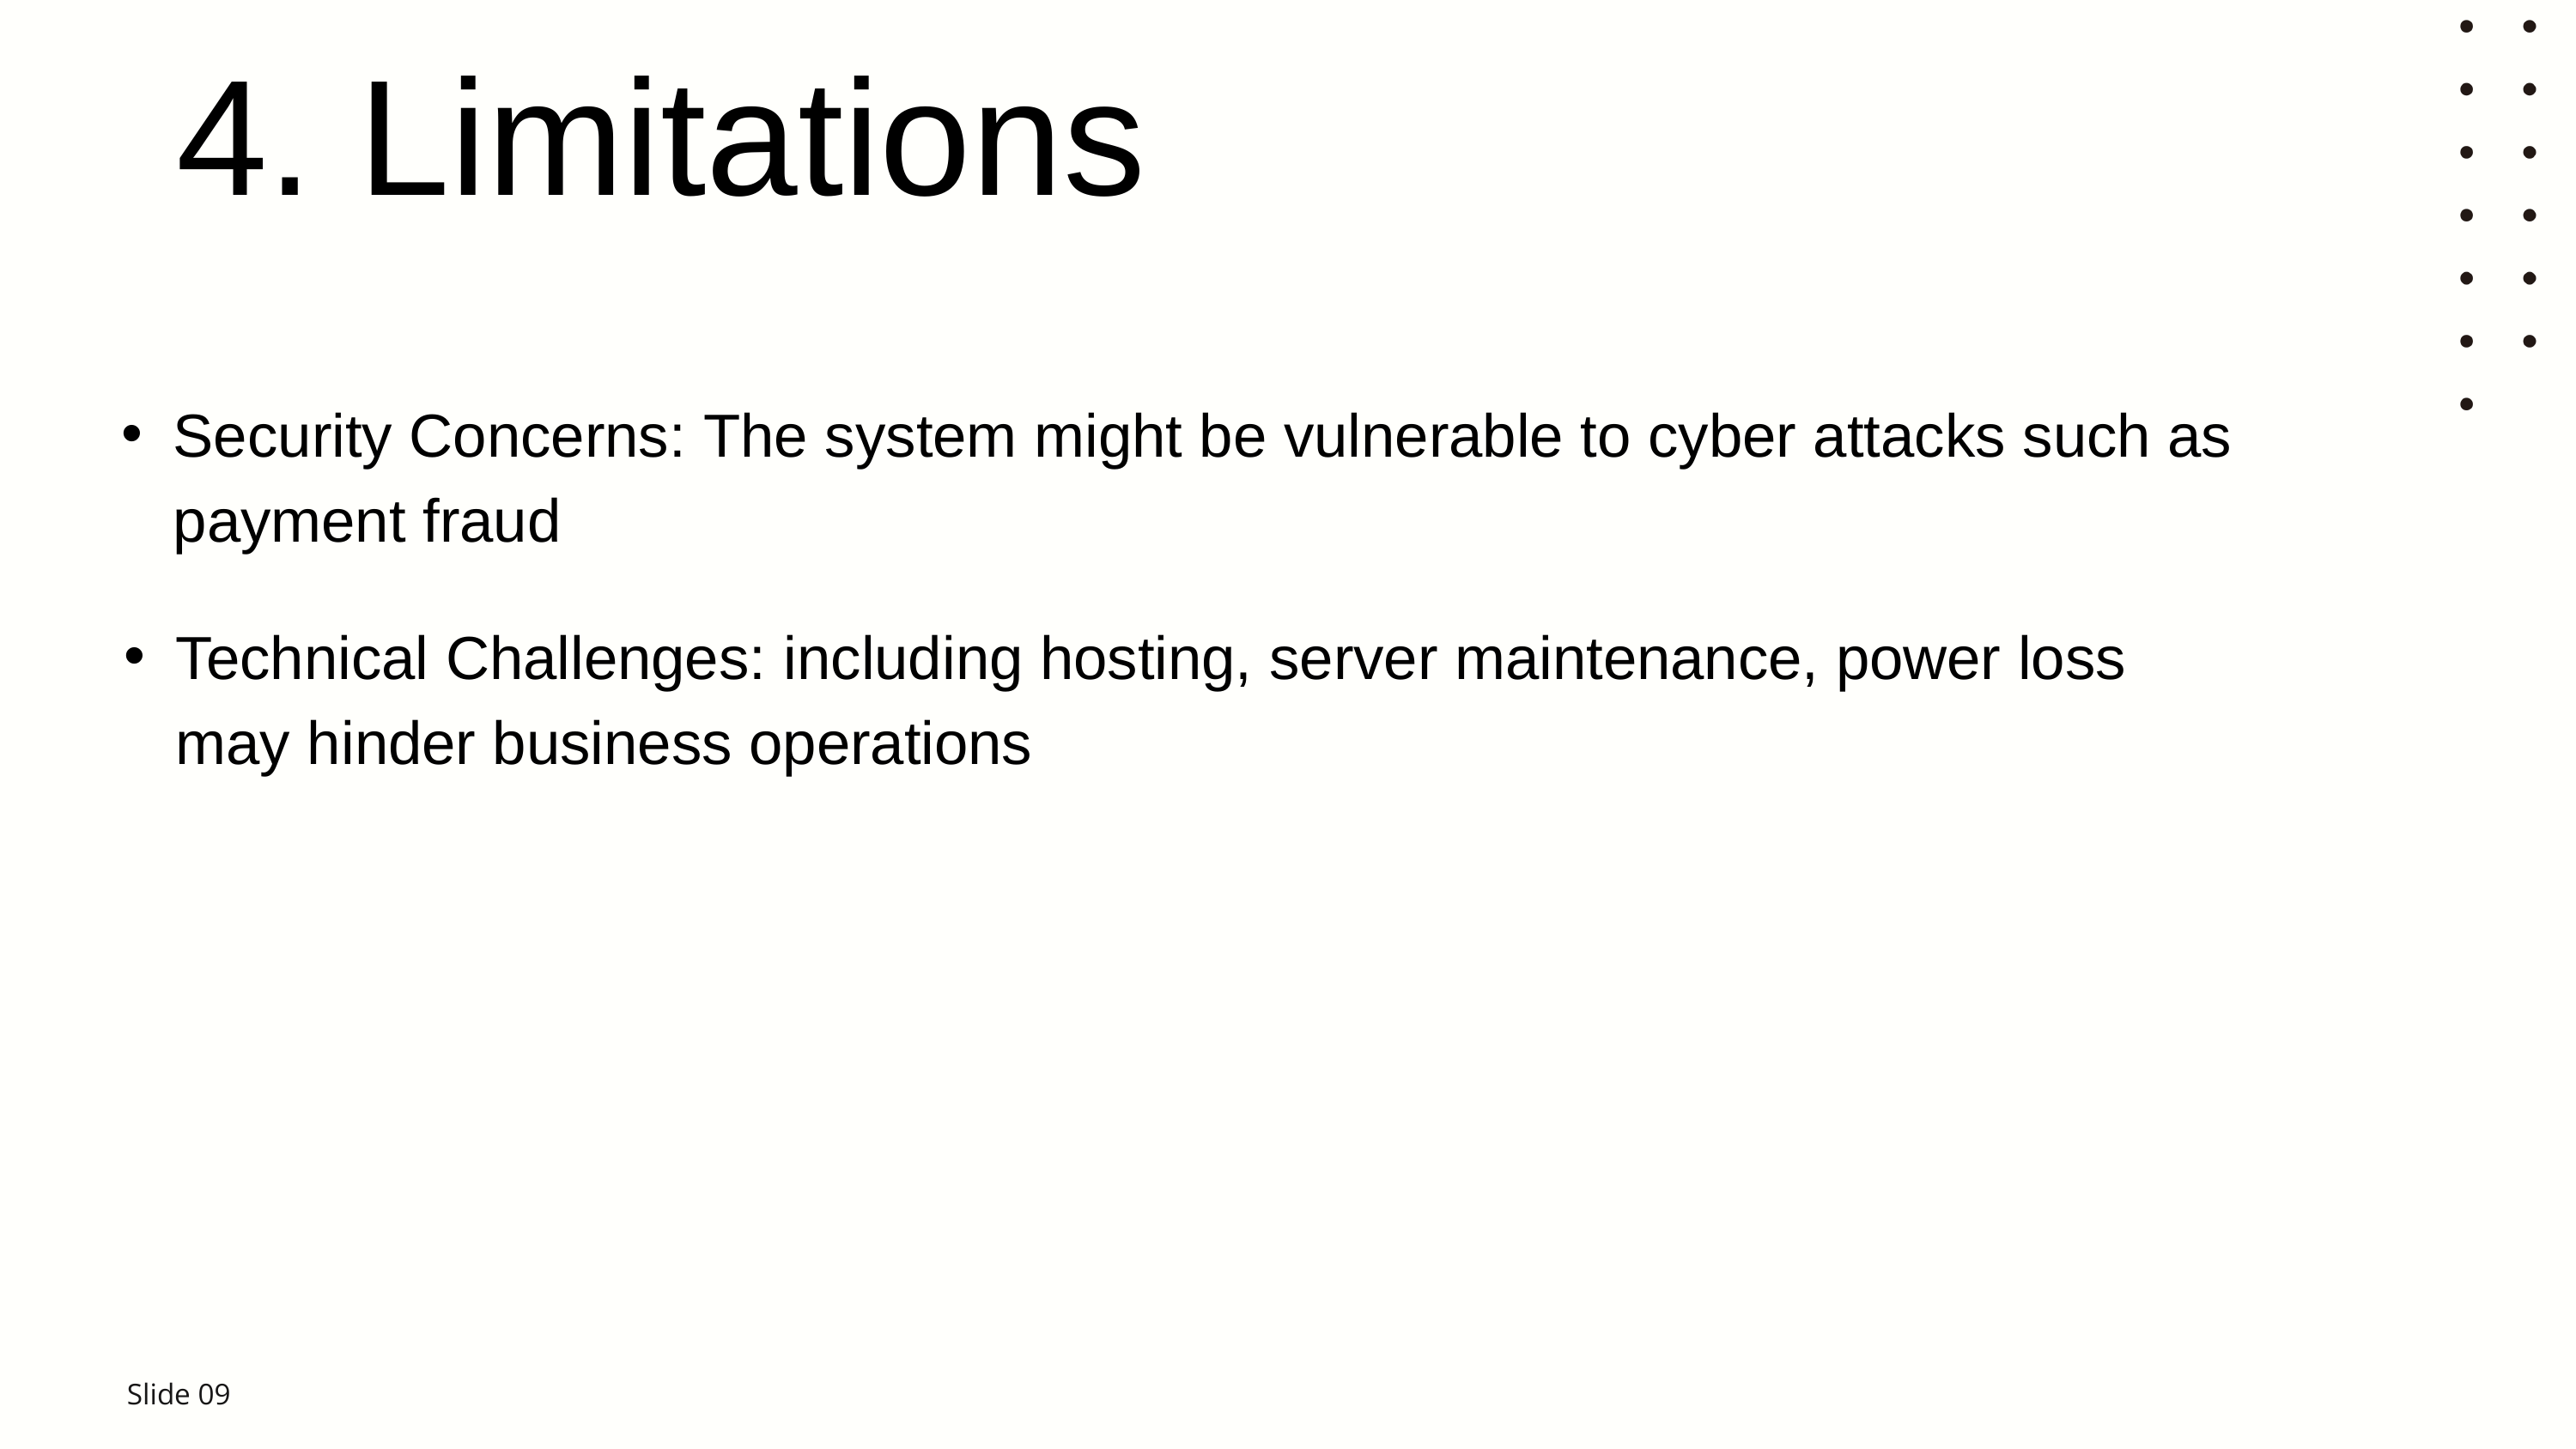

4. Limitations
Security Concerns: The system might be vulnerable to cyber attacks such as payment fraud
Technical Challenges: including hosting, server maintenance, power loss may hinder business operations
Slide 09